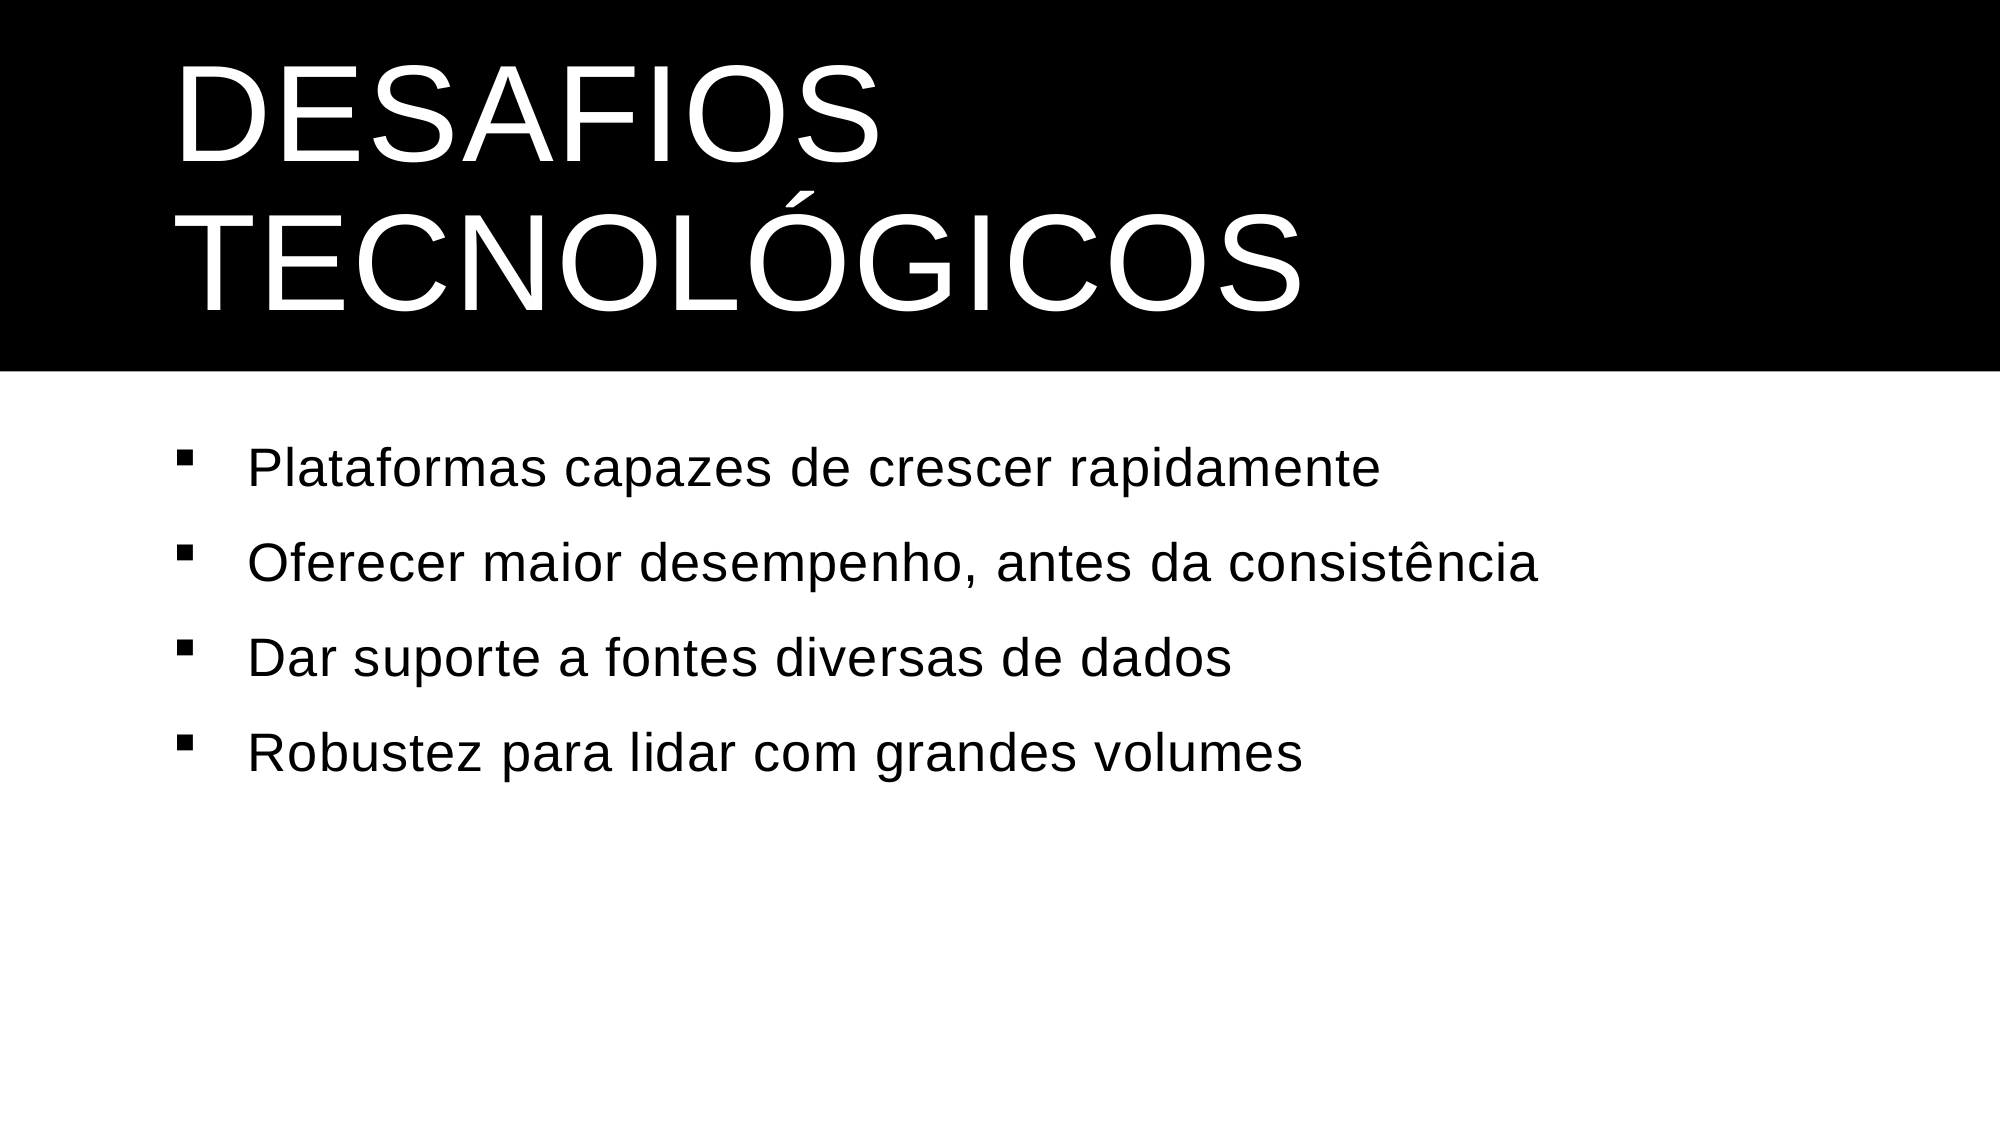

# Desafios Tecnológicos
Plataformas capazes de crescer rapidamente
Oferecer maior desempenho, antes da consistência
Dar suporte a fontes diversas de dados
Robustez para lidar com grandes volumes